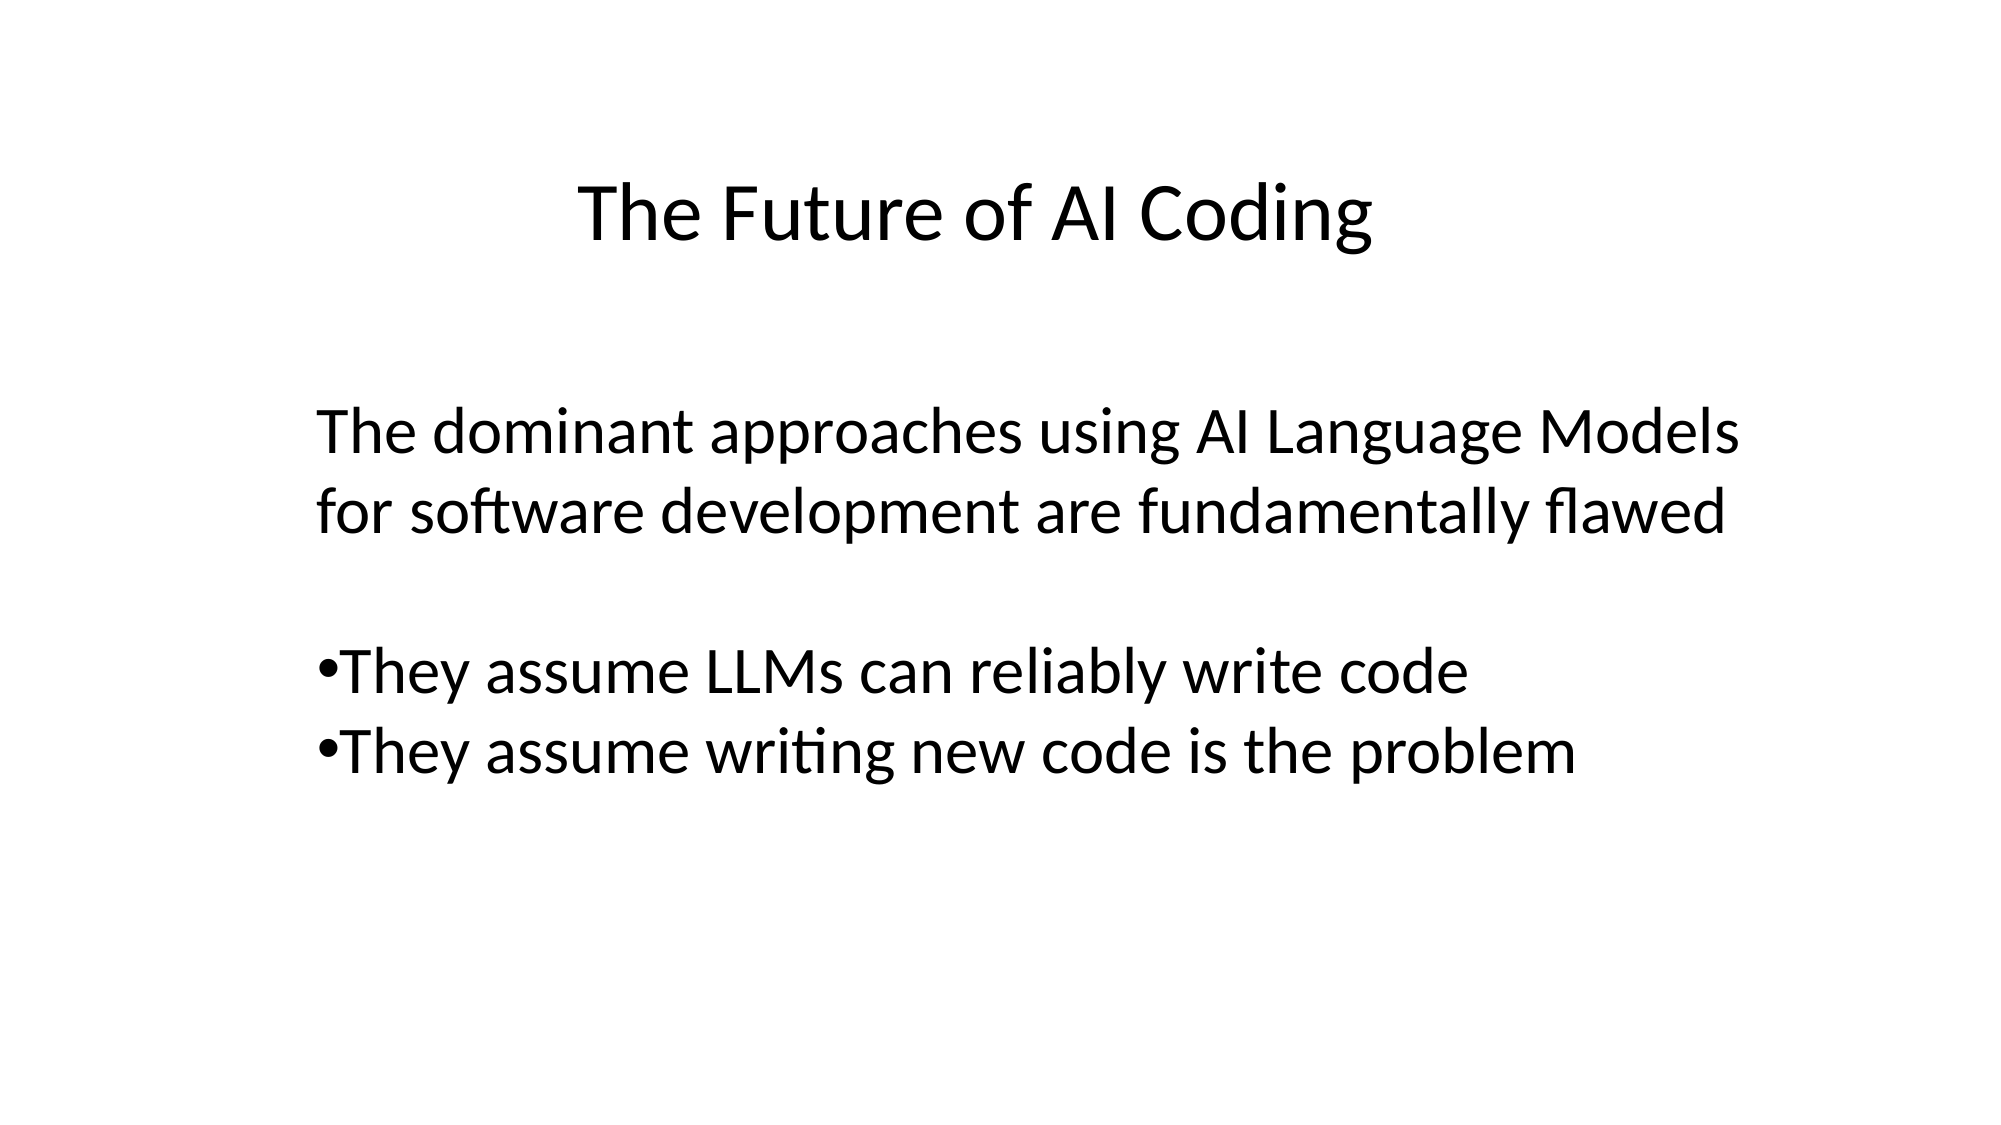

The Future of AI Coding
The dominant approaches using AI Language Models for software development are fundamentally flawed

They assume LLMs can reliably write code
They assume writing new code is the problem